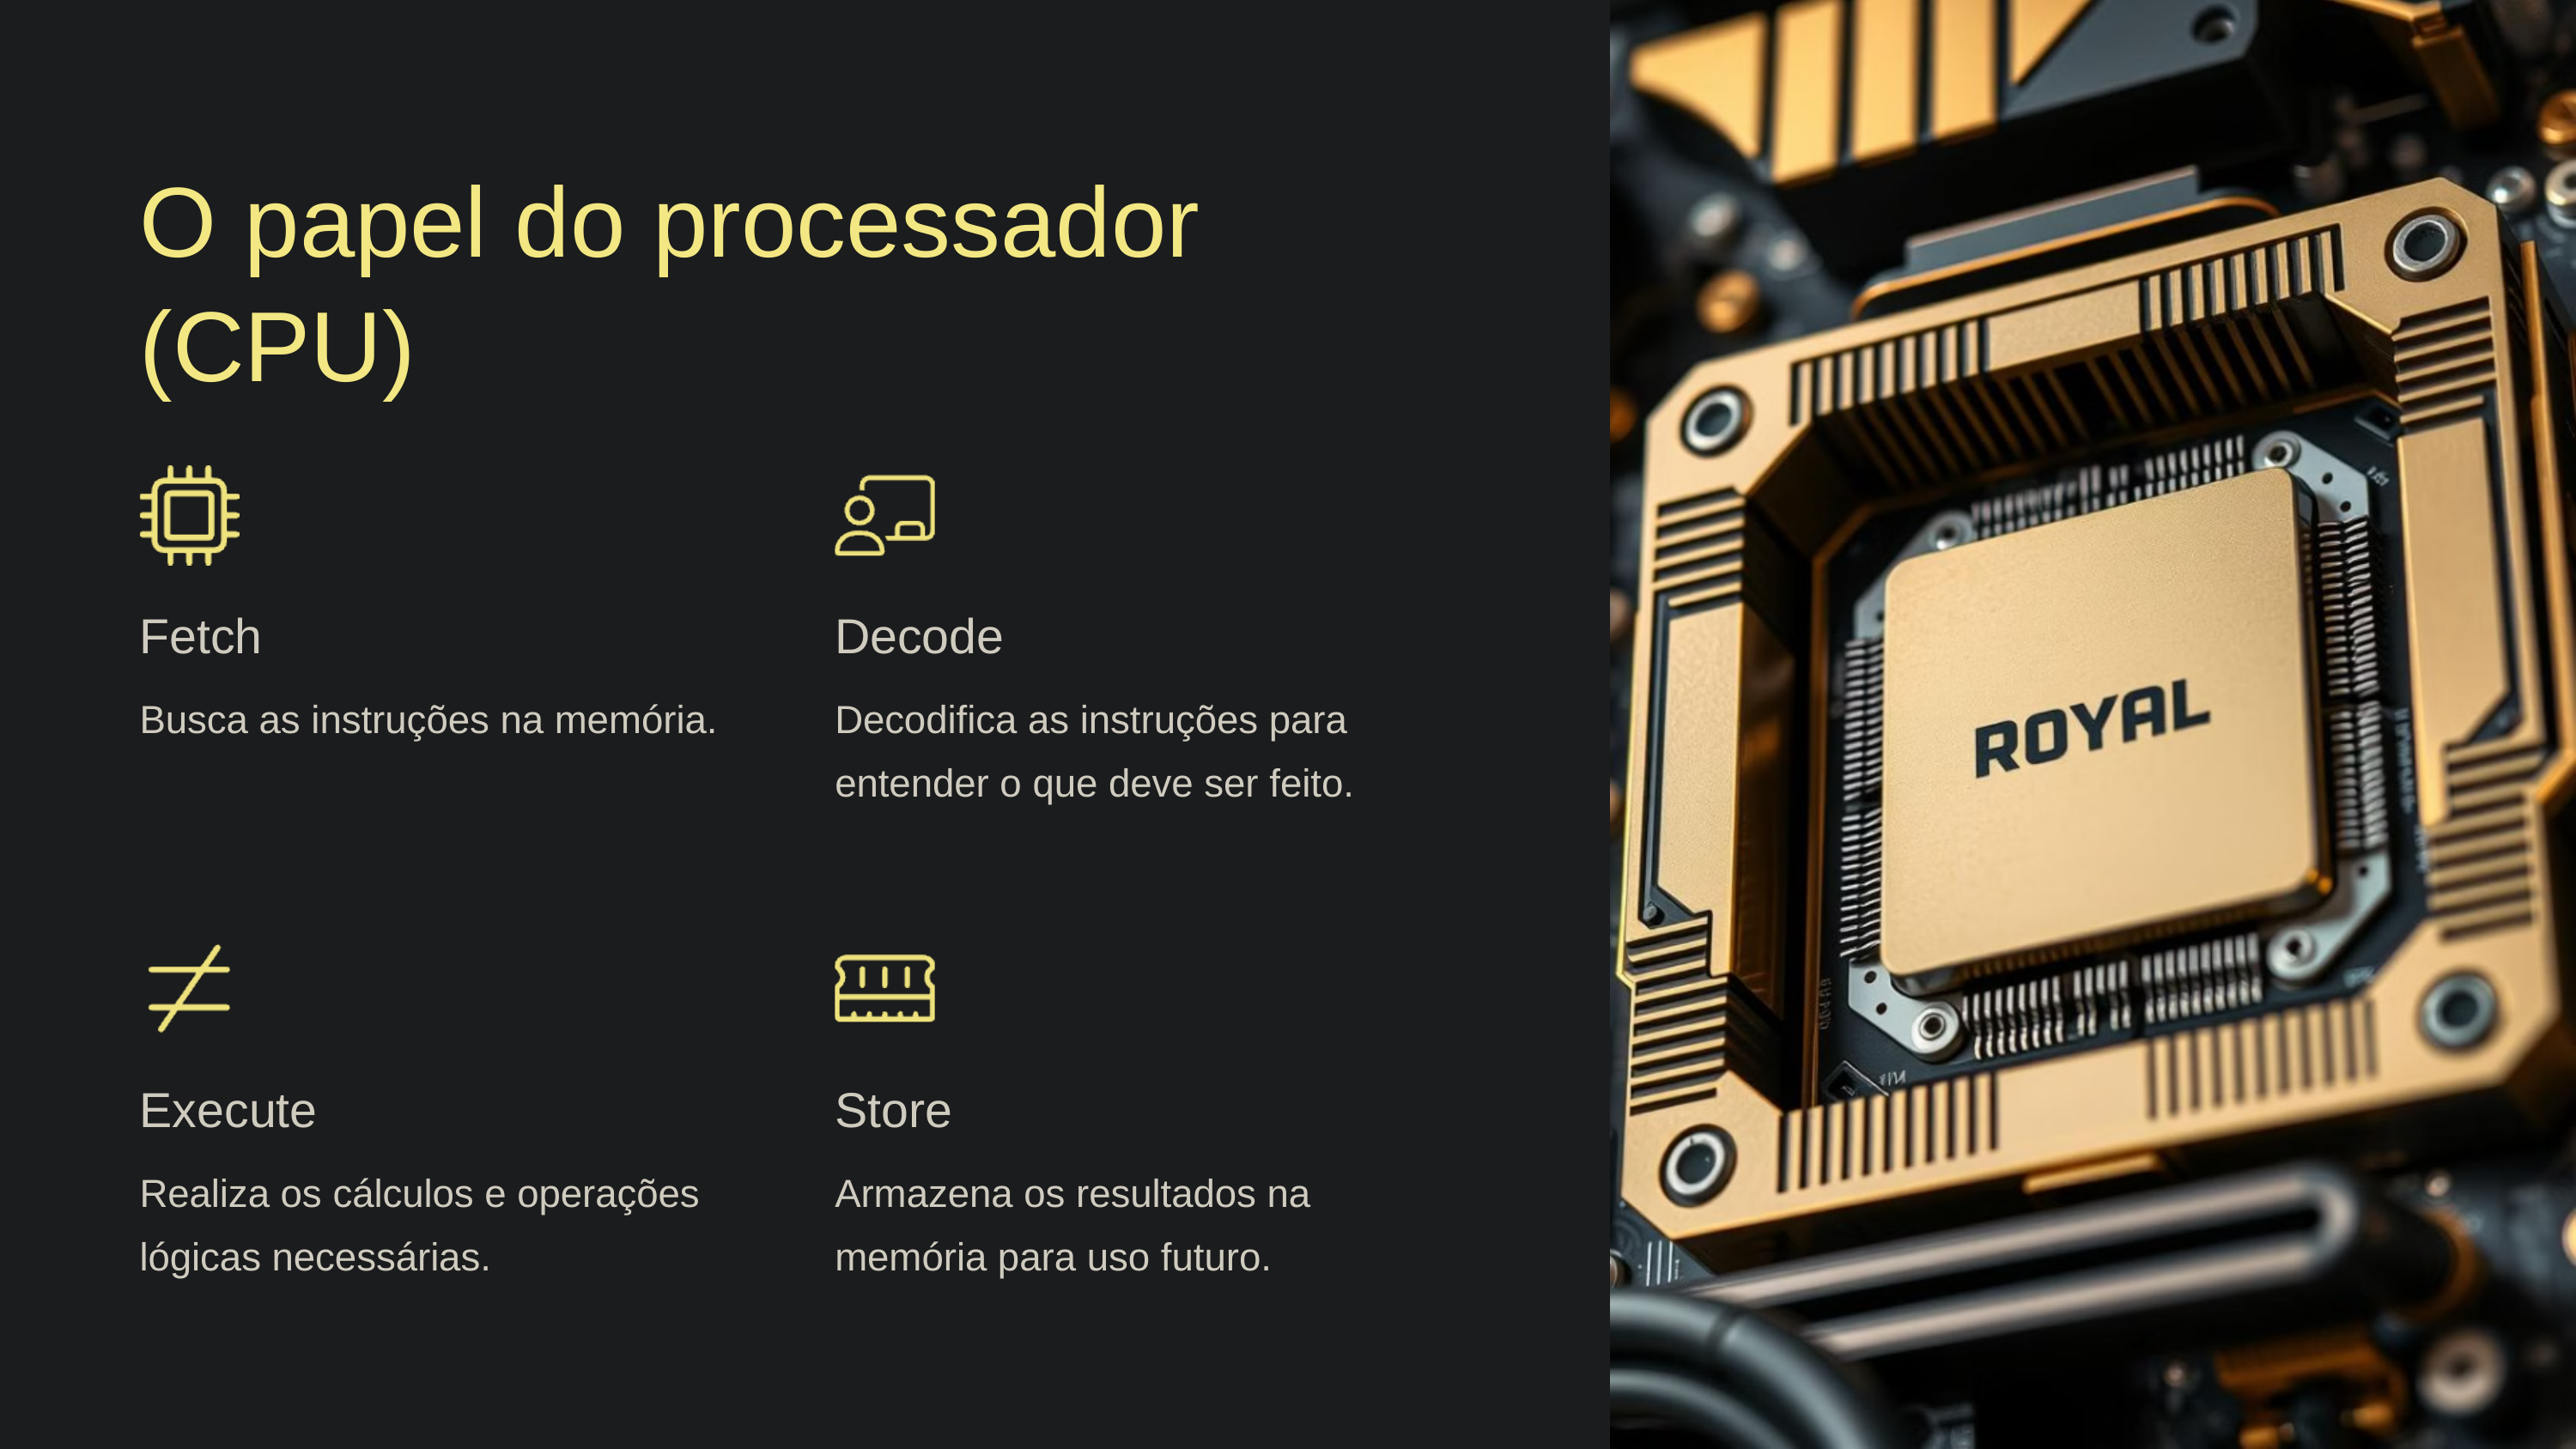

O papel do processador (CPU)

Fetch
Decode
Busca as instruções na memória.
Decodifica as instruções para entender o que deve ser feito.

Execute
Store
Realiza os cálculos e operações lógicas necessárias.
Armazena os resultados na memória para uso futuro.